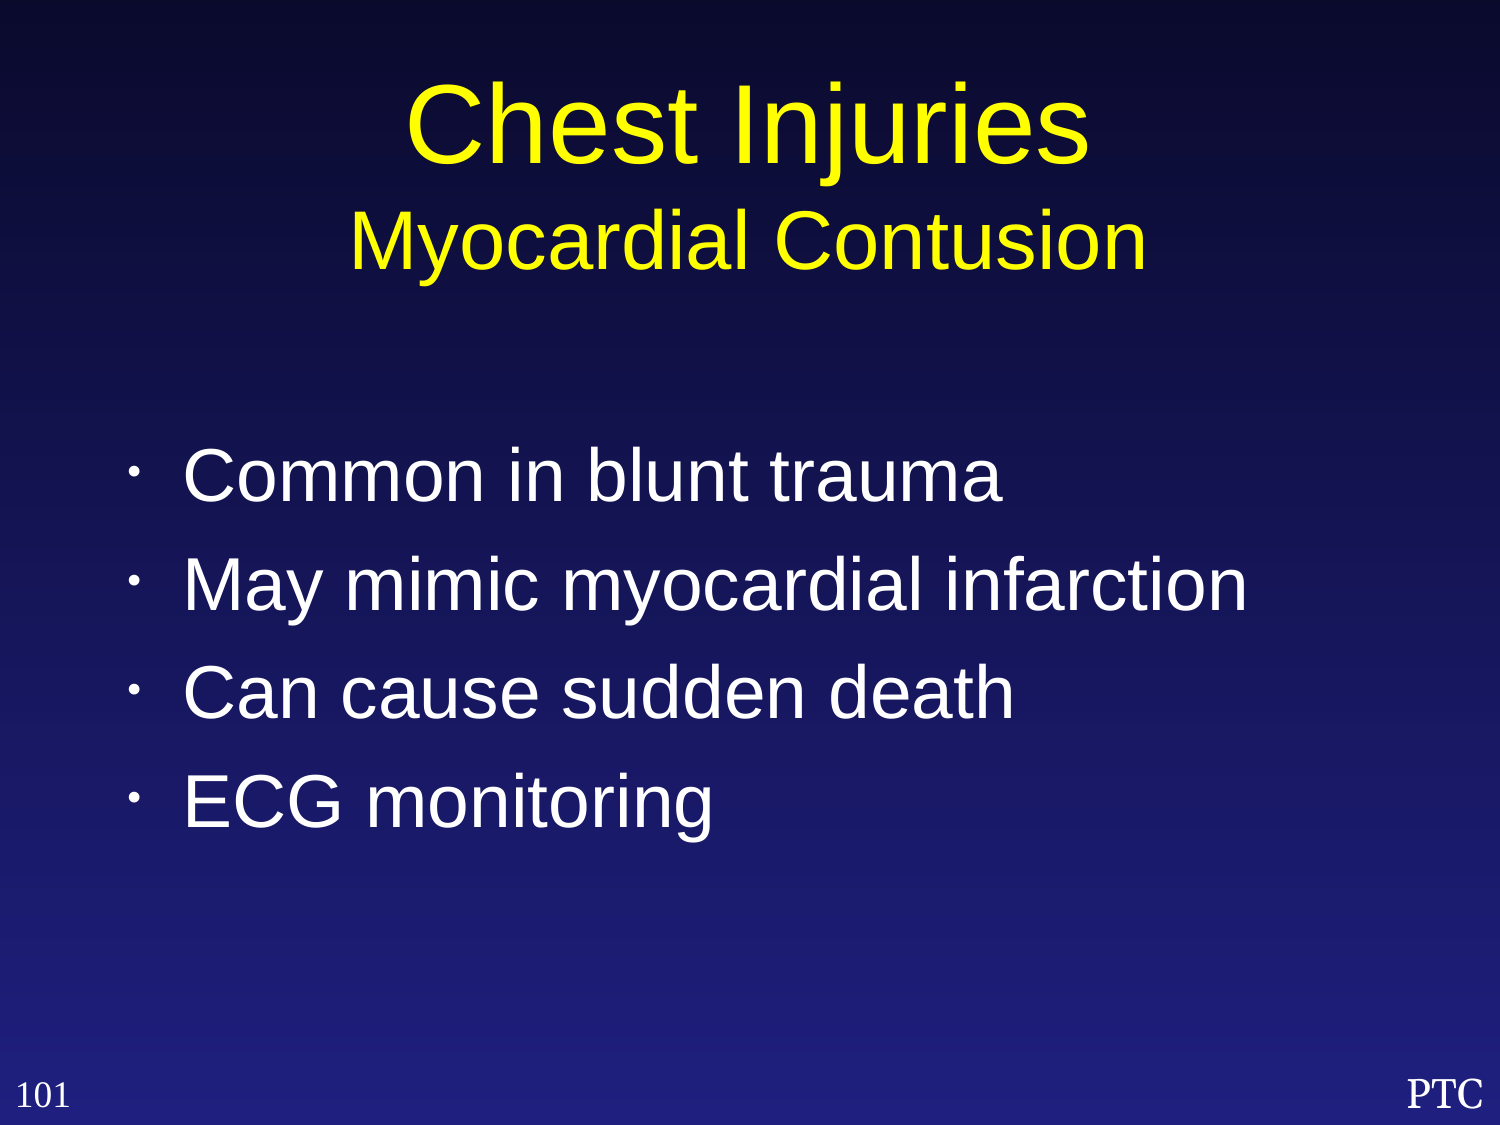

Chest Injuries
Myocardial Contusion
Common in blunt trauma
May mimic myocardial infarction
Can cause sudden death
ECG monitoring
101